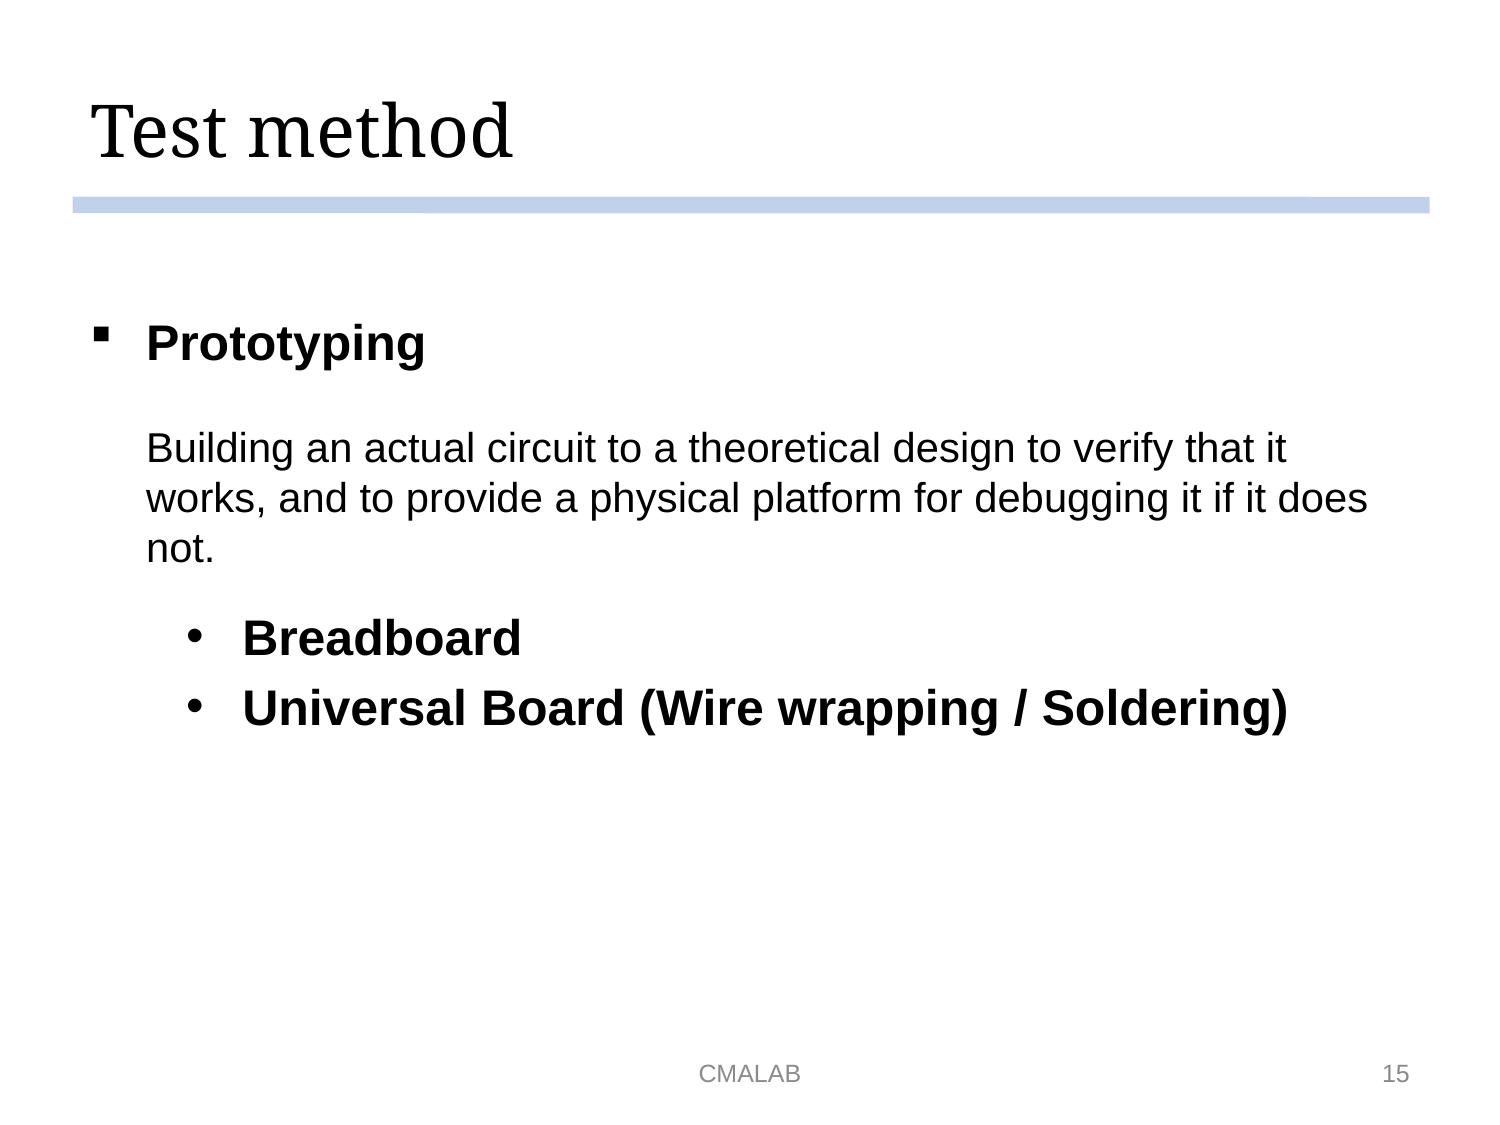

# Test method
Prototyping
Building an actual circuit to a theoretical design to verify that it works, and to provide a physical platform for debugging it if it does not.
Breadboard
Universal Board (Wire wrapping / Soldering)
CMALAB
15